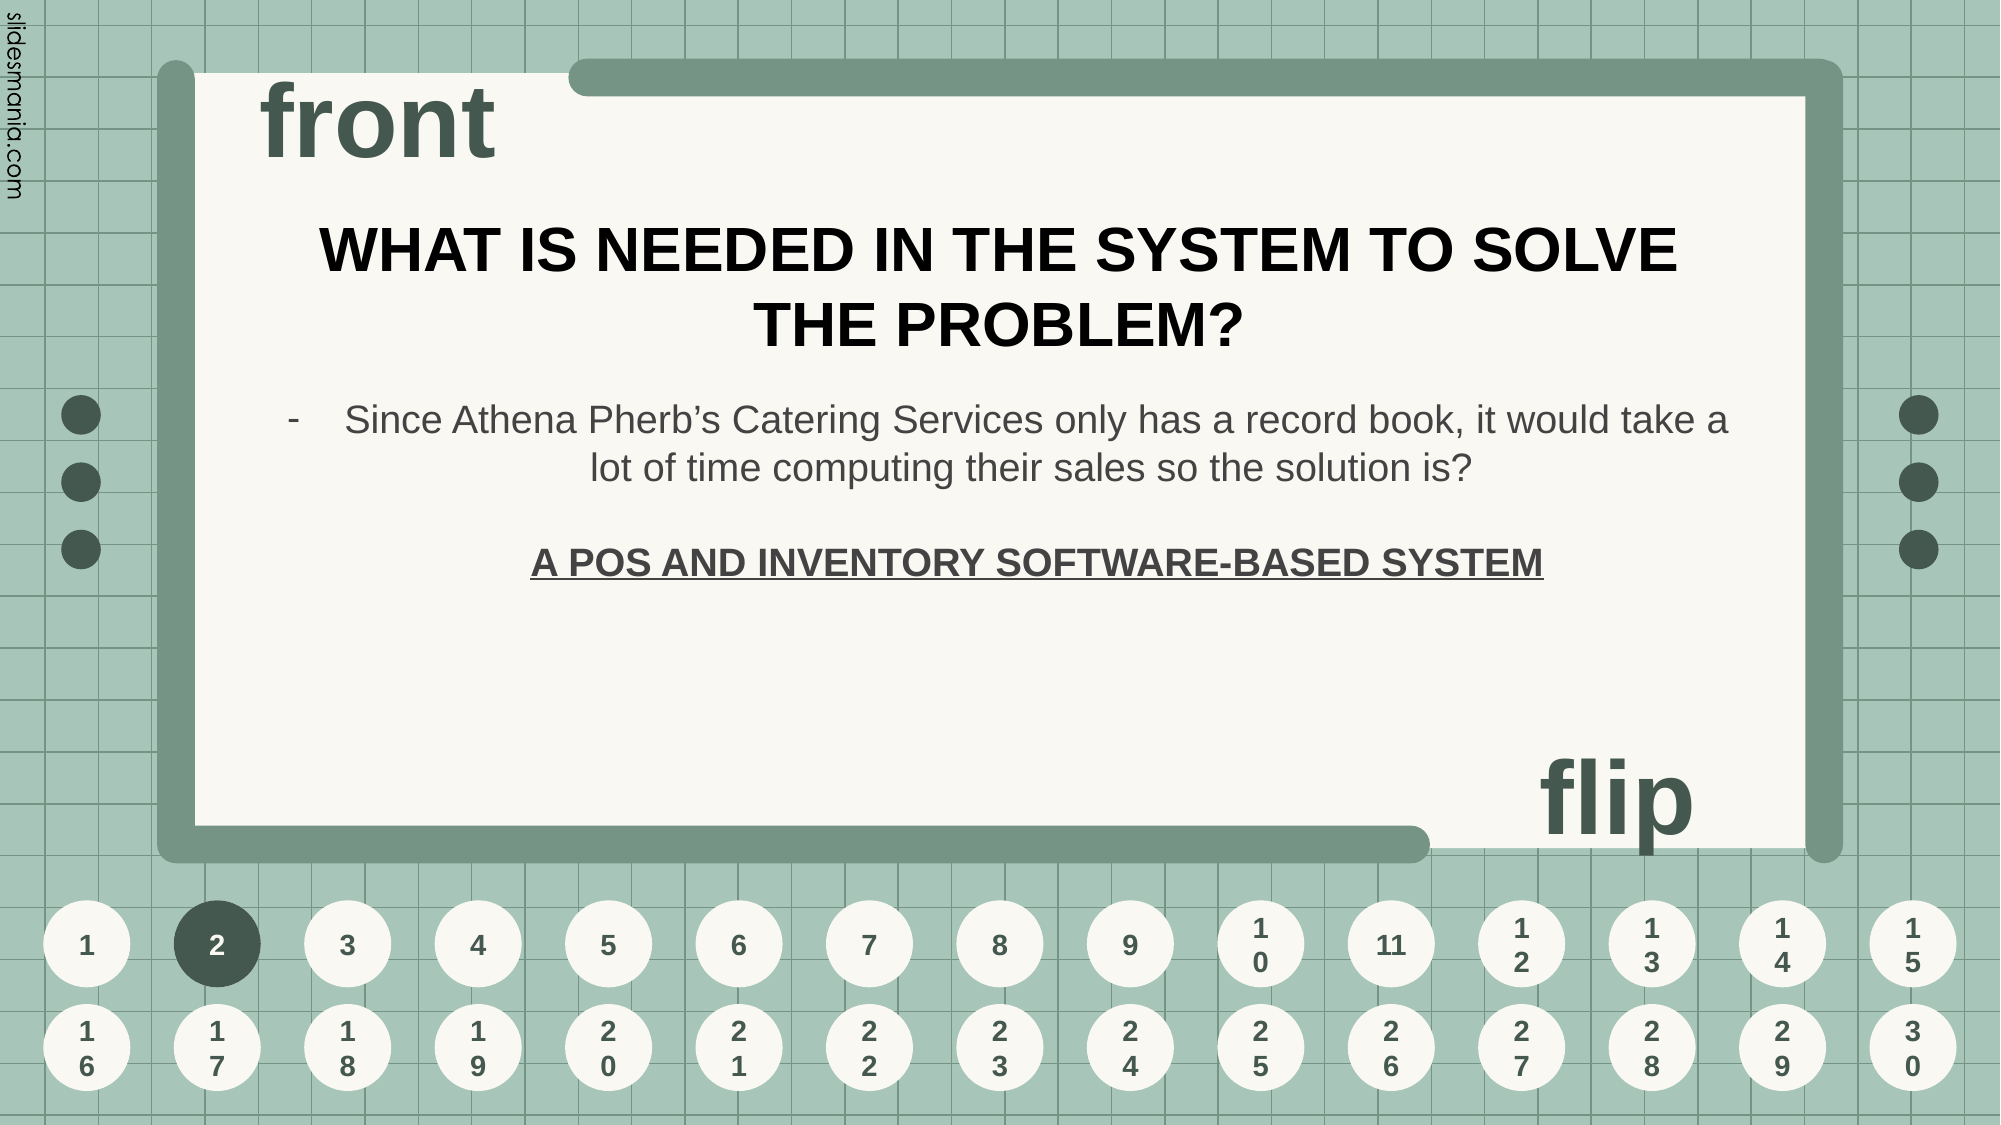

# WHAT IS NEEDED IN THE SYSTEM TO SOLVE THE PROBLEM?
Since Athena Pherb’s Catering Services only has a record book, it would take a lot of time computing their sales so the solution is?
A POS AND INVENTORY SOFTWARE-BASED SYSTEM

2